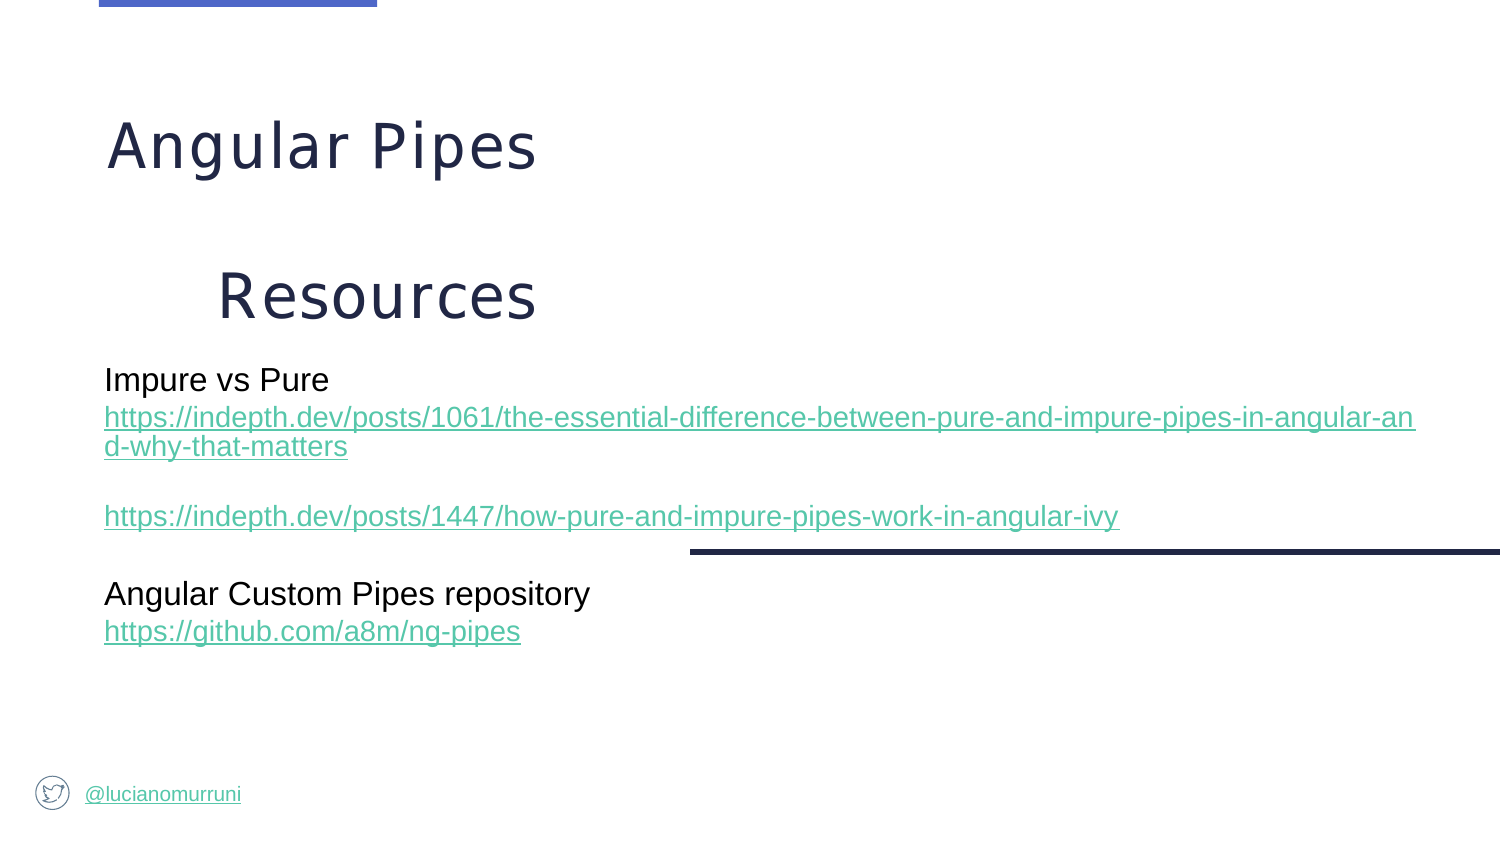

# Angular Pipes         Resources
Impure vs Pure
https://indepth.dev/posts/1061/the-essential-difference-between-pure-and-impure-pipes-in-angular-and-why-that-matters

https://indepth.dev/posts/1447/how-pure-and-impure-pipes-work-in-angular-ivy

Angular Custom Pipes repository
https://github.com/a8m/ng-pipes

@lucianomurruni